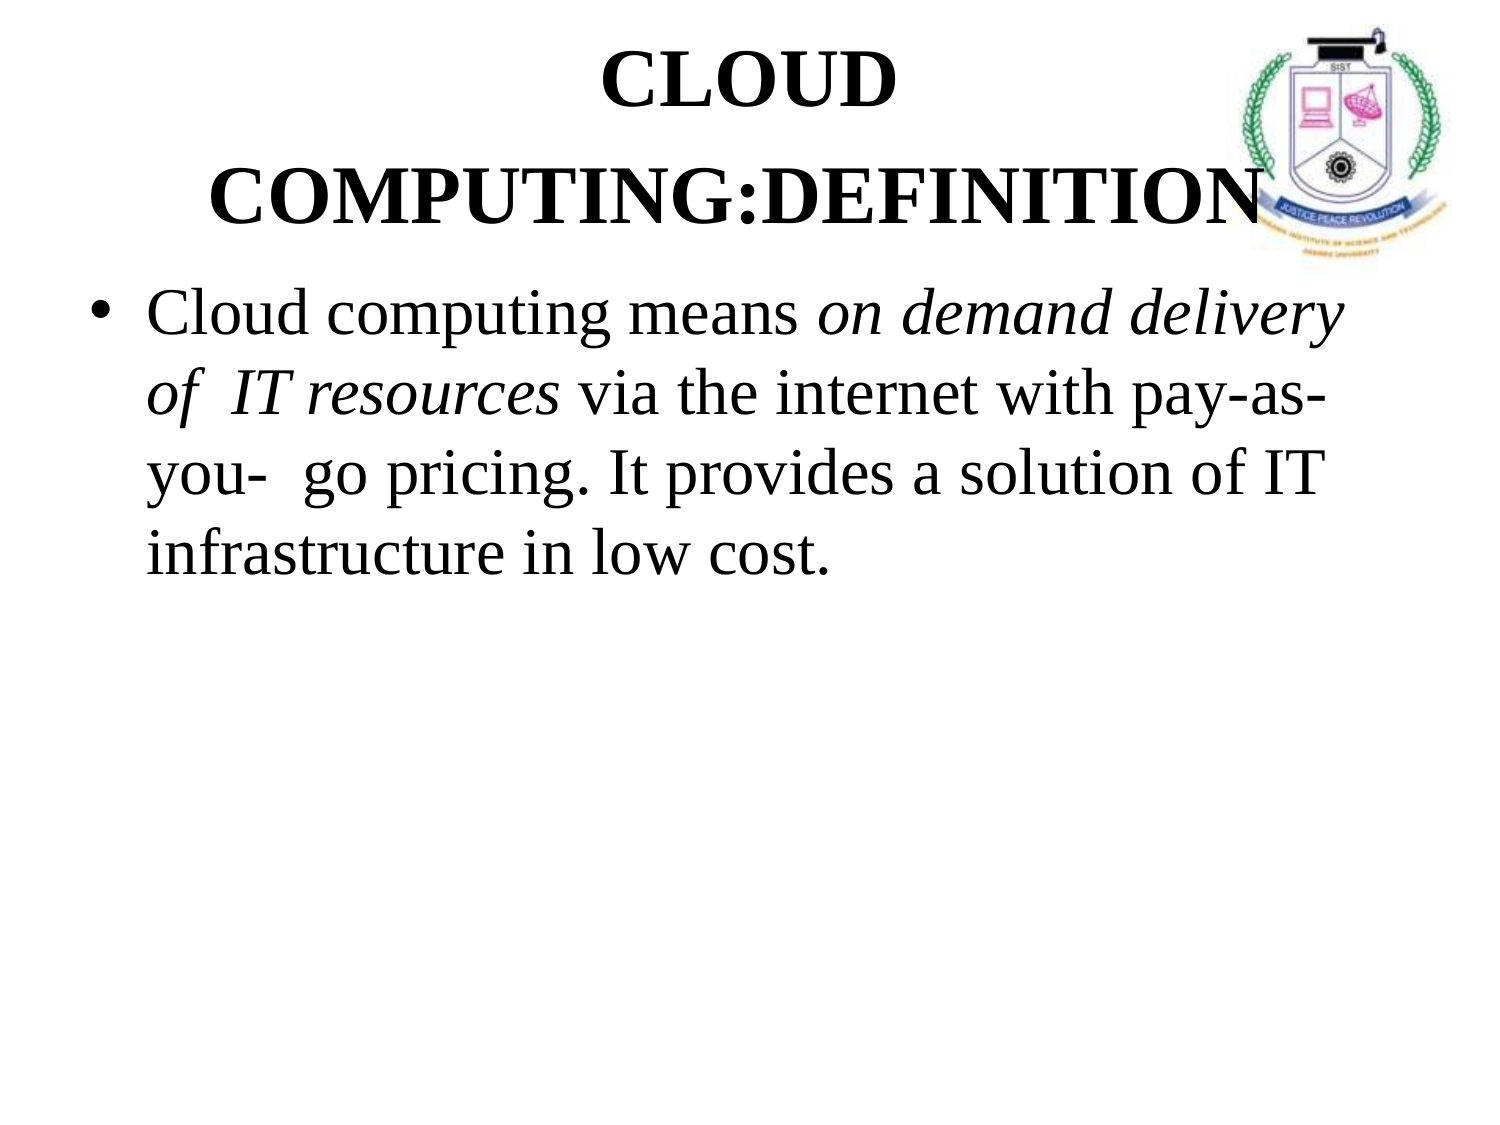

# CLOUD  COMPUTING:DEFINITION
Cloud computing means on demand delivery of  IT resources via the internet with pay-as-you-  go pricing. It provides a solution of IT  infrastructure in low cost.